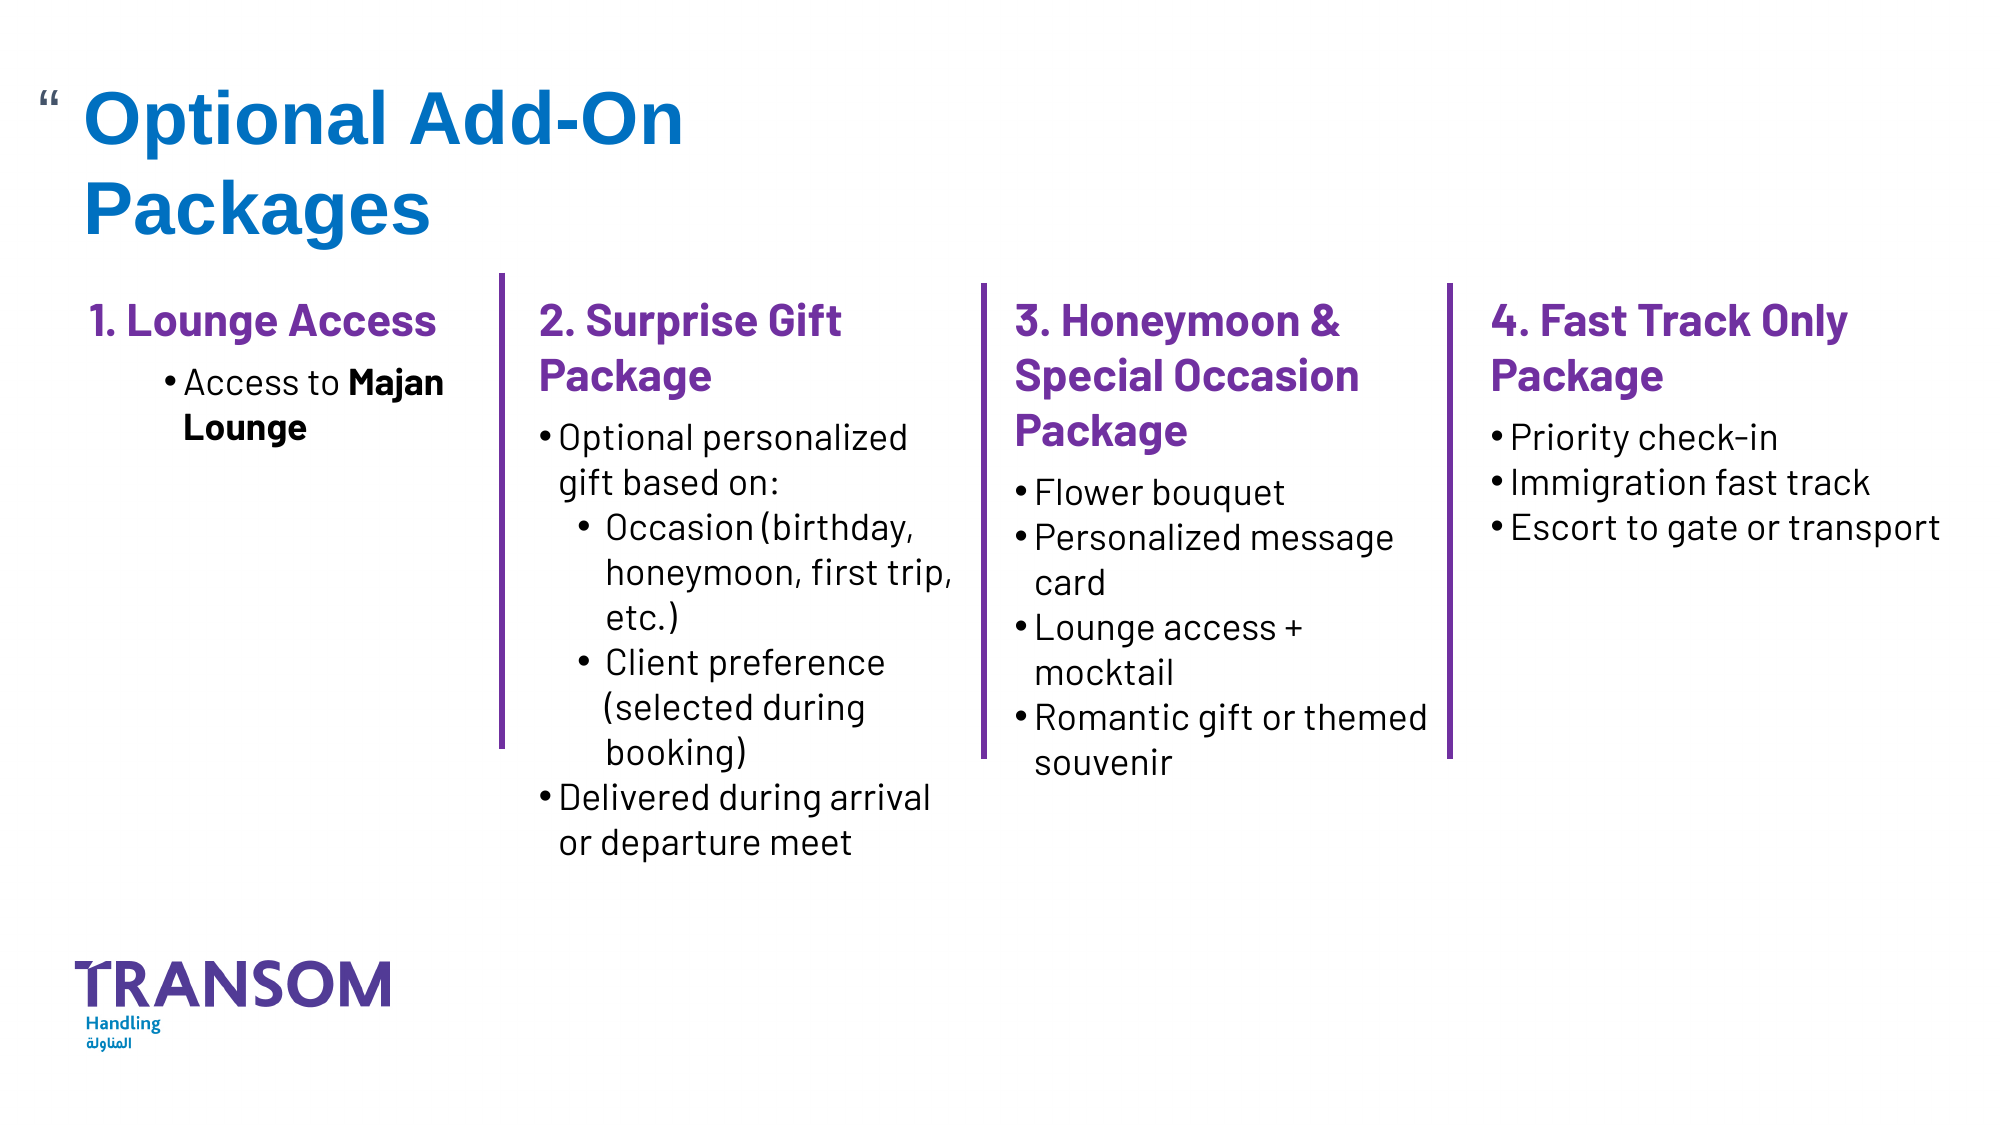

Optional Add-On Packages
1. Lounge Access
Access to Majan Lounge
2. Surprise Gift Package
Optional personalized gift based on:
Occasion (birthday, honeymoon, first trip, etc.)
Client preference (selected during booking)
Delivered during arrival or departure meet
3. Honeymoon & Special Occasion Package
Flower bouquet
Personalized message card
Lounge access + mocktail
Romantic gift or themed souvenir
4. Fast Track Only Package
Priority check-in
Immigration fast track
Escort to gate or transport